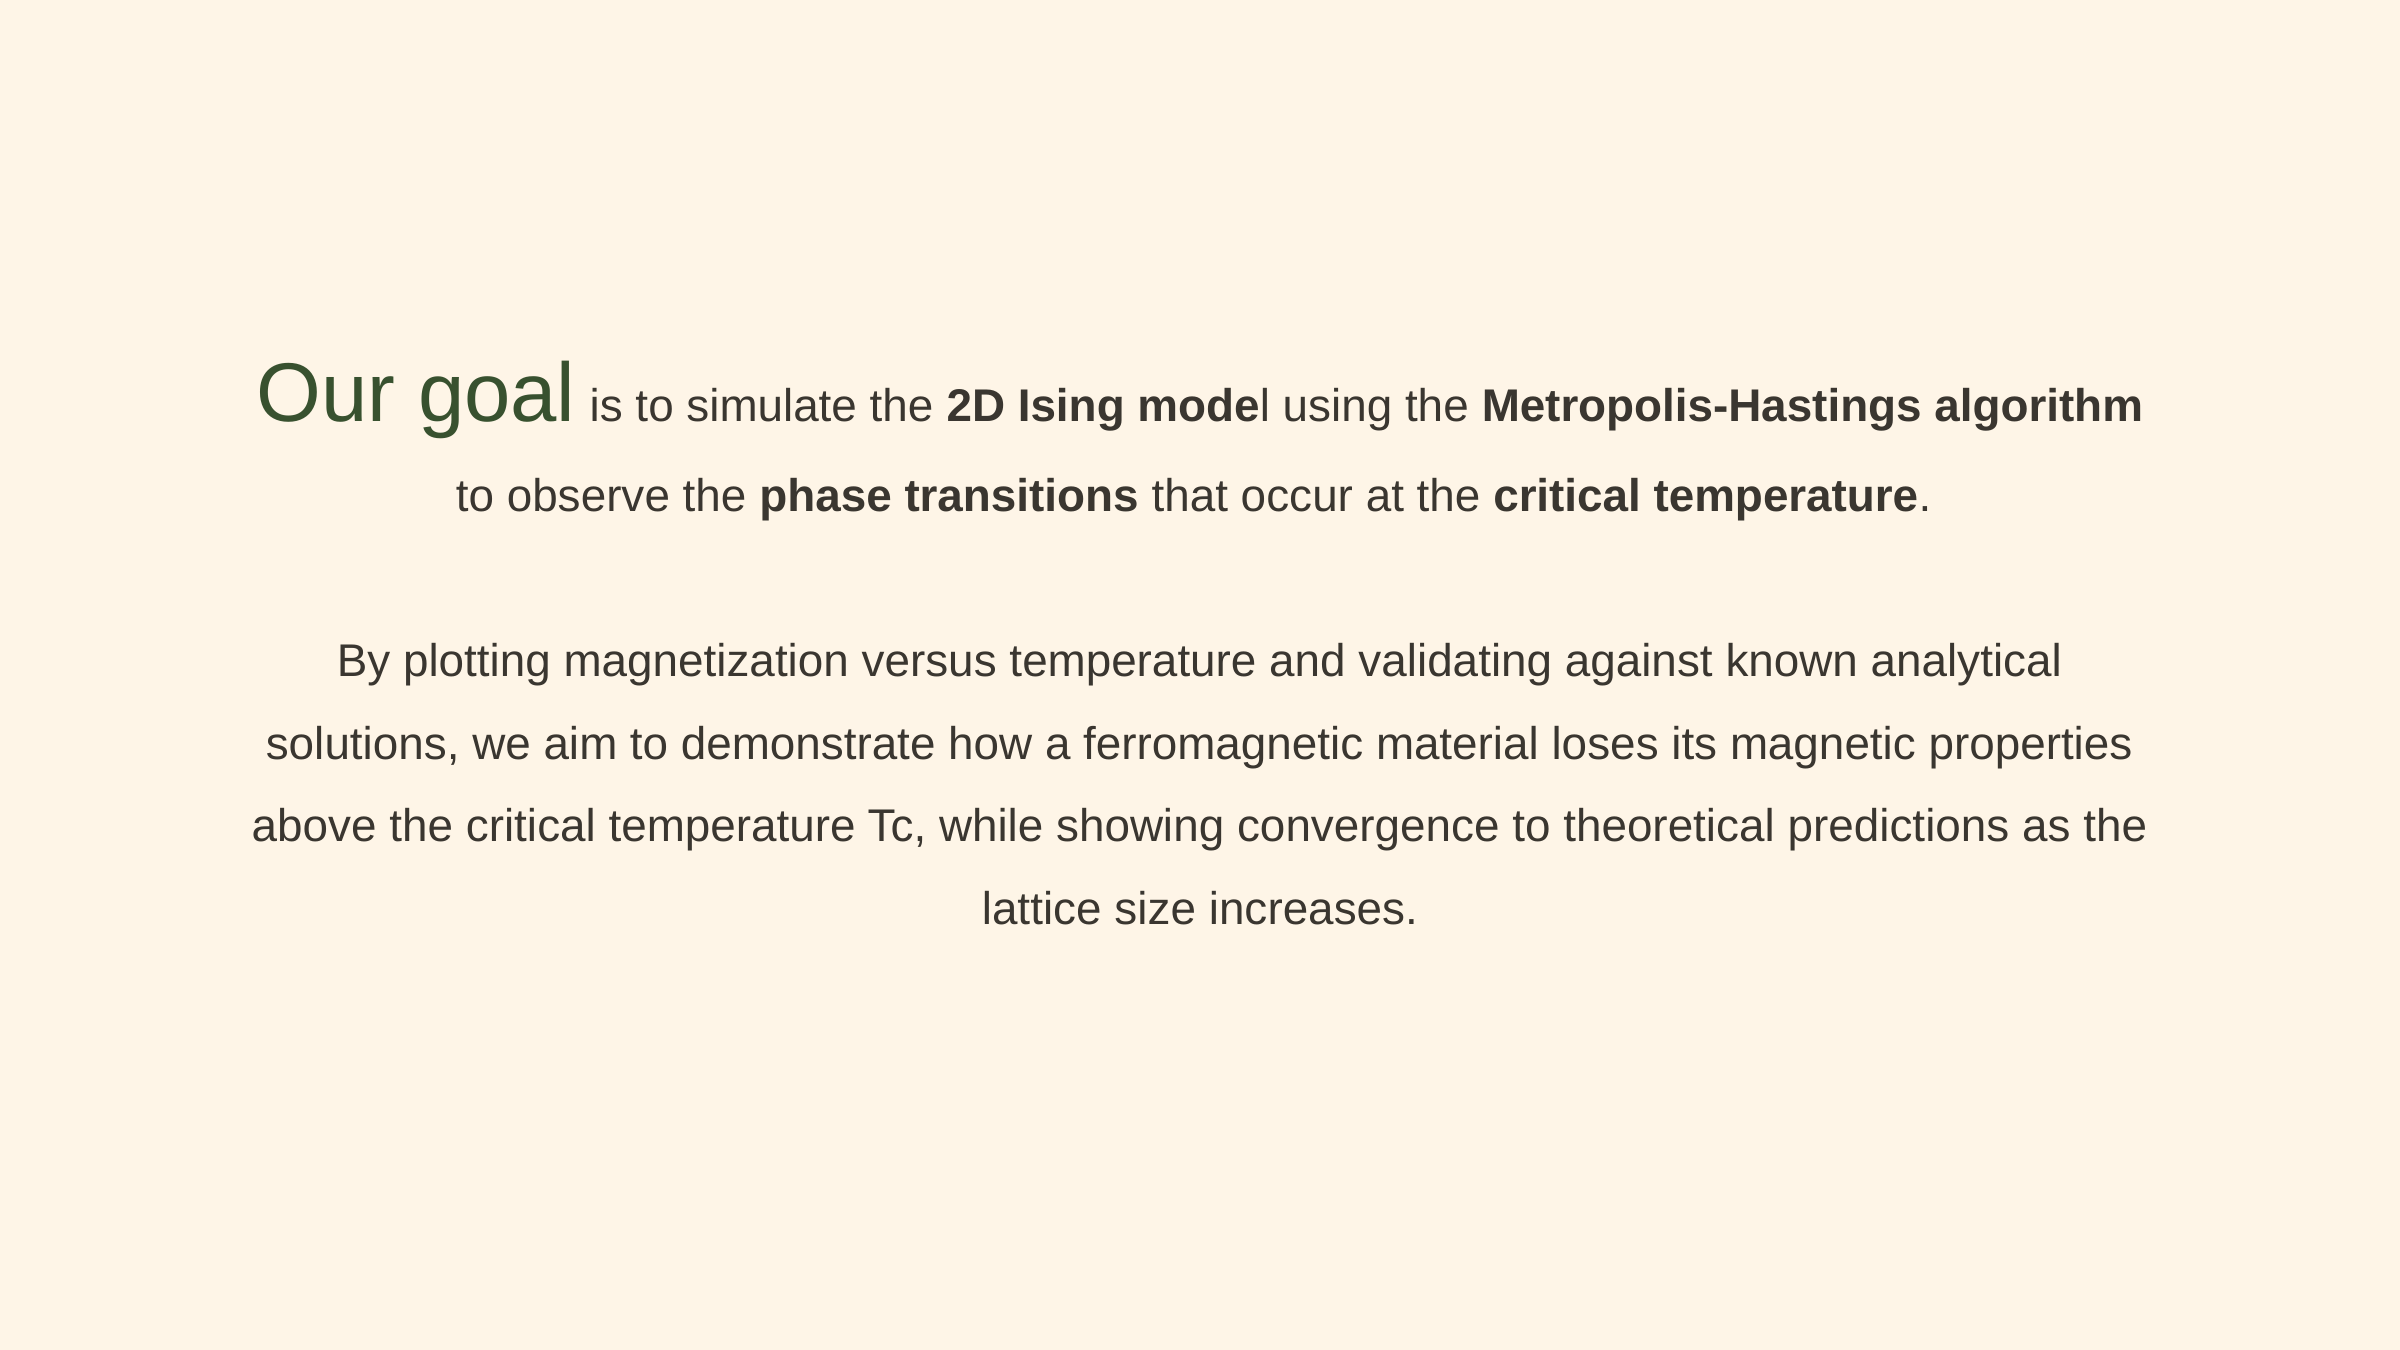

Our goal is to simulate the 2D Ising model using the Metropolis-Hastings algorithm to observe the phase transitions that occur at the critical temperature.

By plotting magnetization versus temperature and validating against known analytical solutions, we aim to demonstrate how a ferromagnetic material loses its magnetic properties above the critical temperature Tc, while showing convergence to theoretical predictions as the lattice size increases.